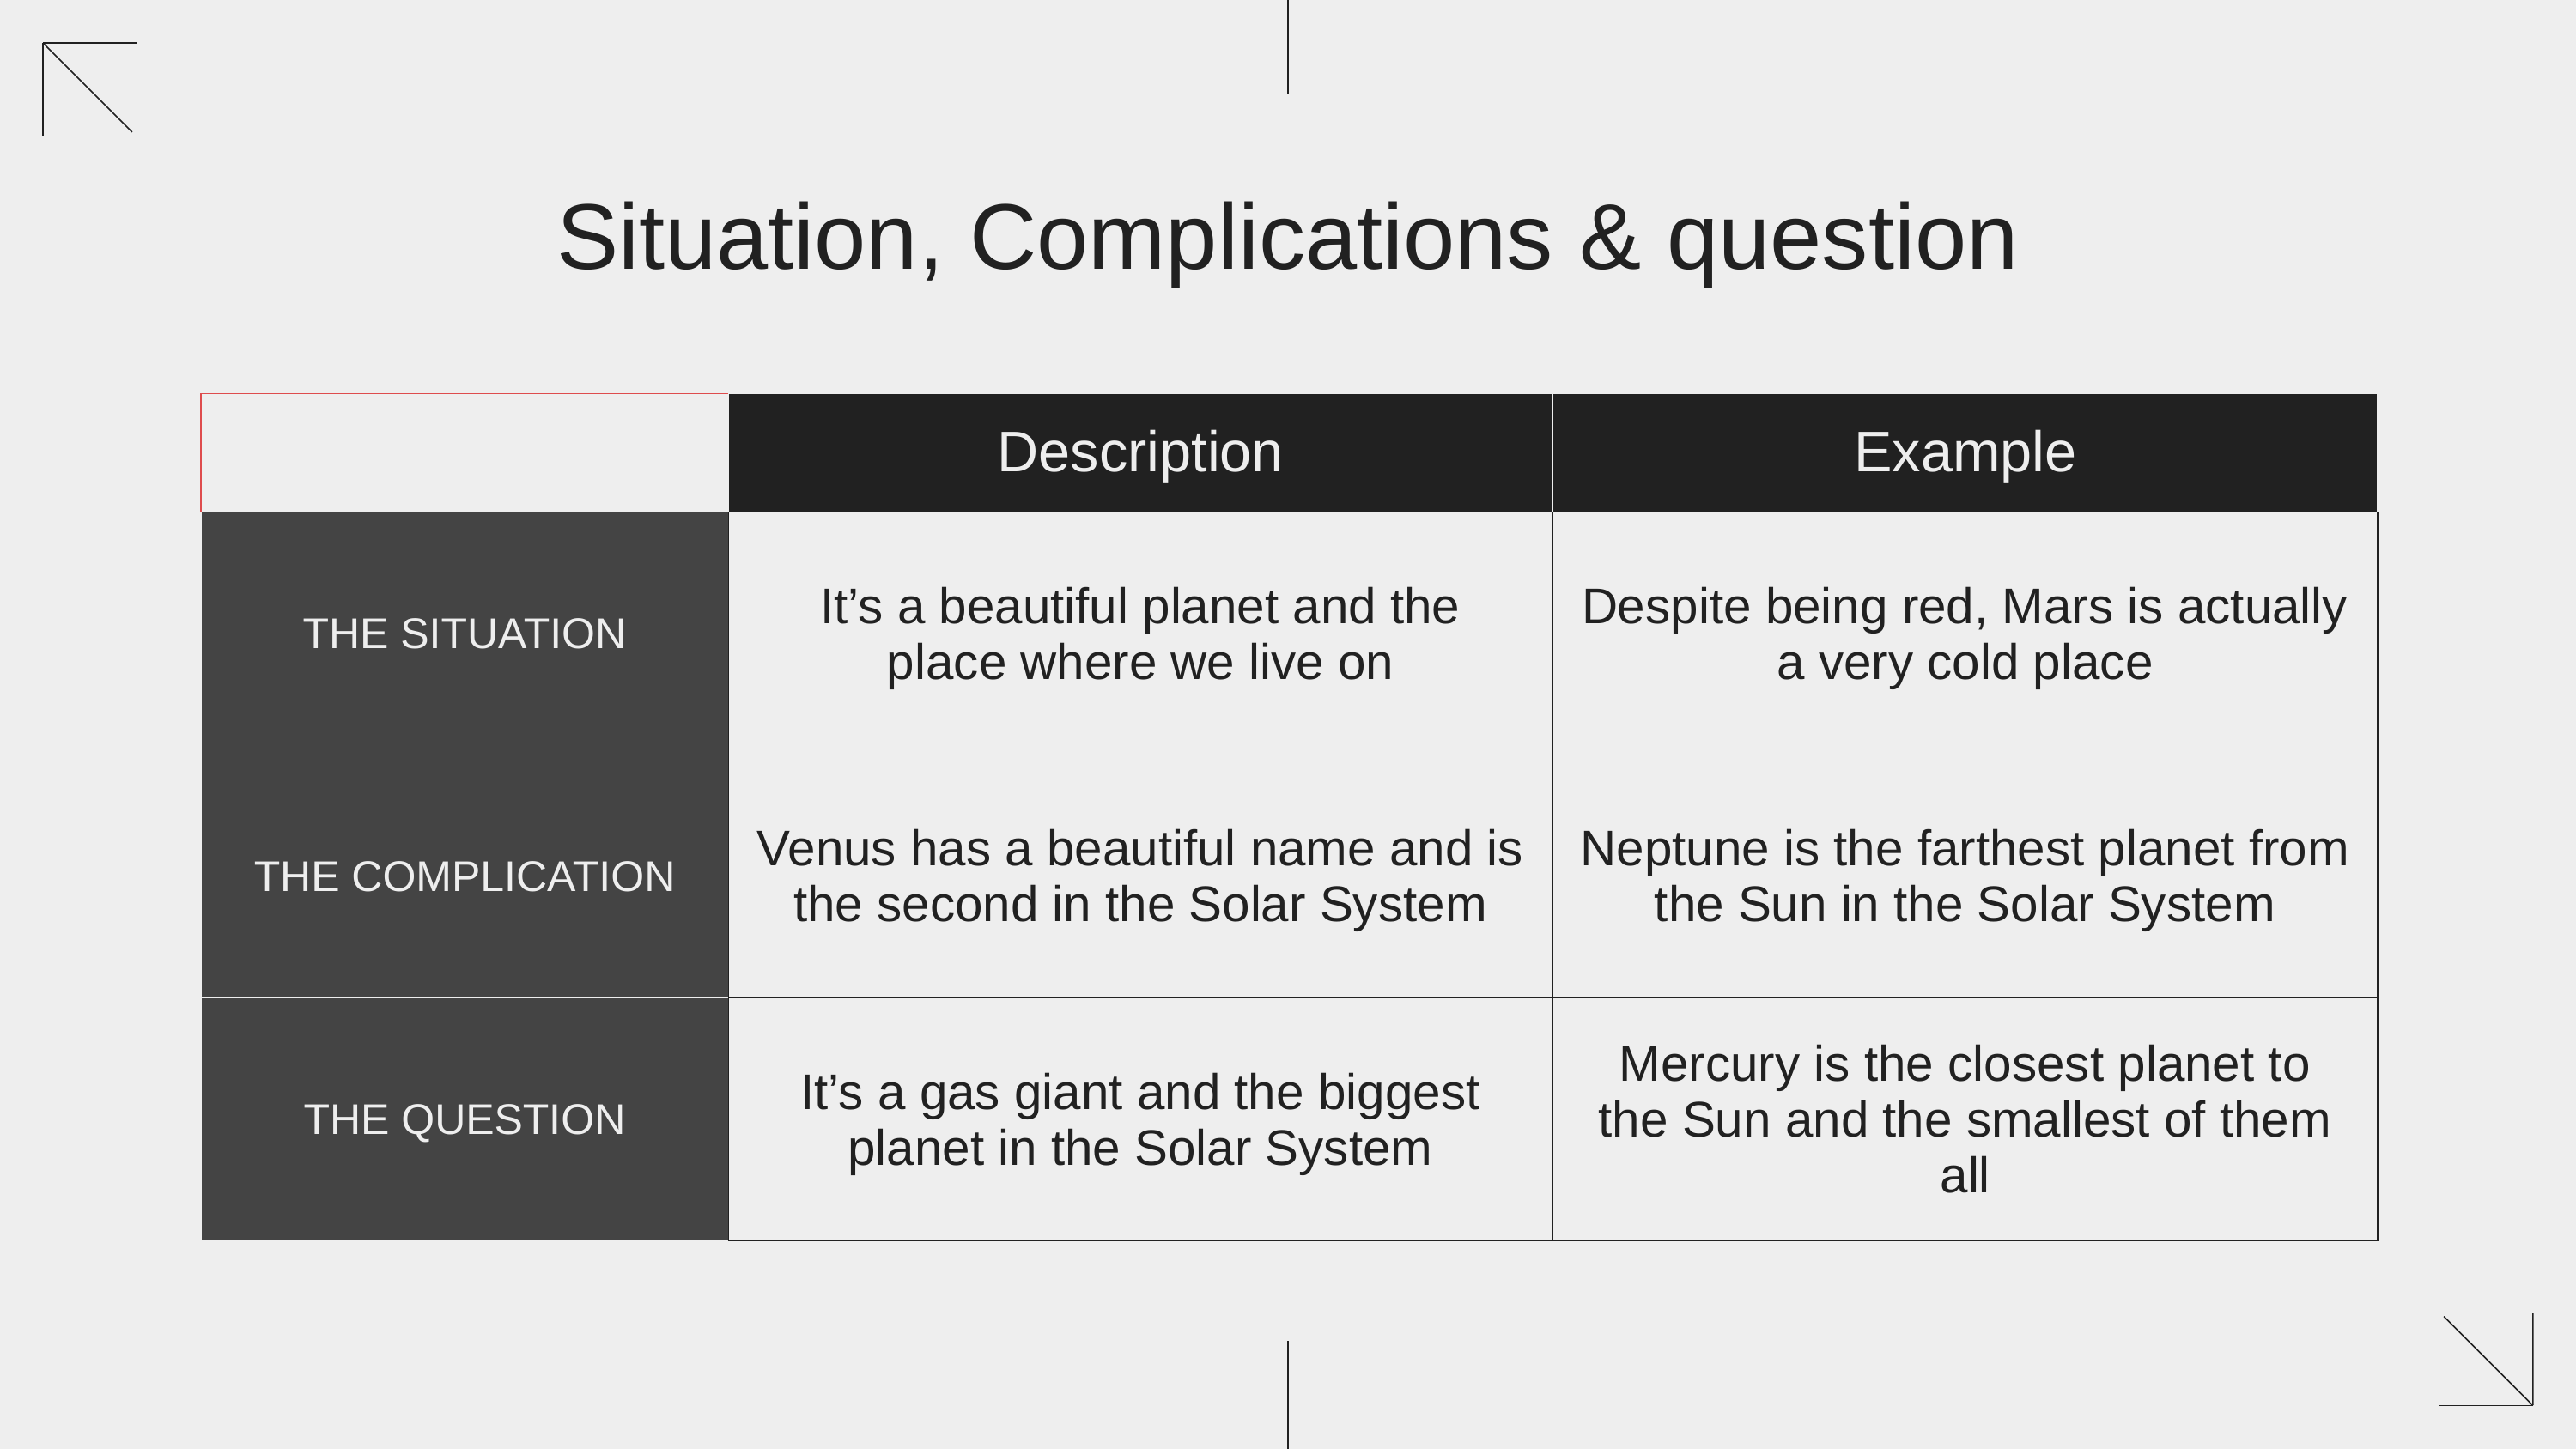

# Situation, Complications & question
|  | Description | Example |
| --- | --- | --- |
| THE SITUATION | It’s a beautiful planet and the place where we live on | Despite being red, Mars is actually a very cold place |
| THE COMPLICATION | Venus has a beautiful name and is the second in the Solar System | Neptune is the farthest planet from the Sun in the Solar System |
| THE QUESTION | It’s a gas giant and the biggest planet in the Solar System | Mercury is the closest planet to the Sun and the smallest of them all |